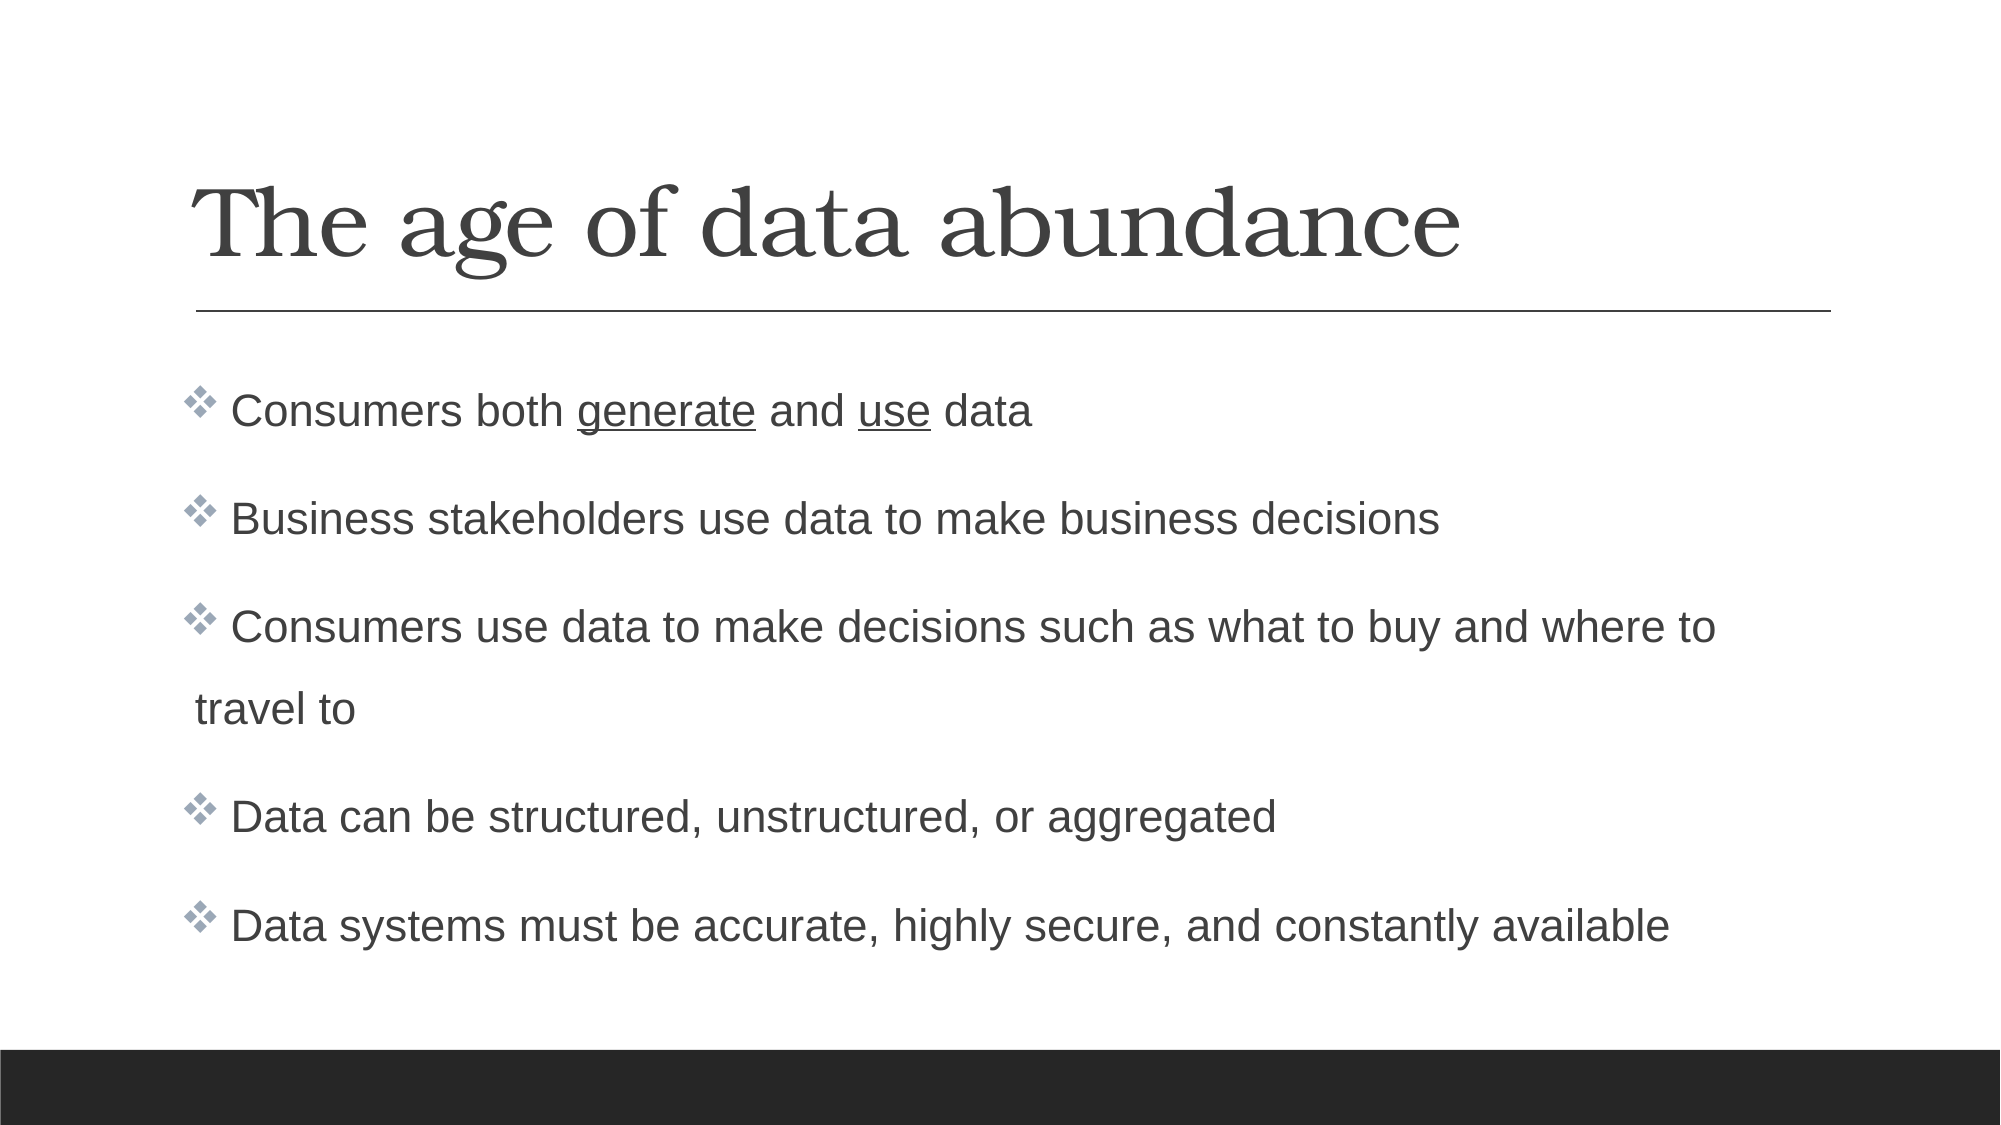

# The age of data abundance
 Consumers both generate and use data
 Business stakeholders use data to make business decisions
 Consumers use data to make decisions such as what to buy and where to travel to
 Data can be structured, unstructured, or aggregated
 Data systems must be accurate, highly secure, and constantly available